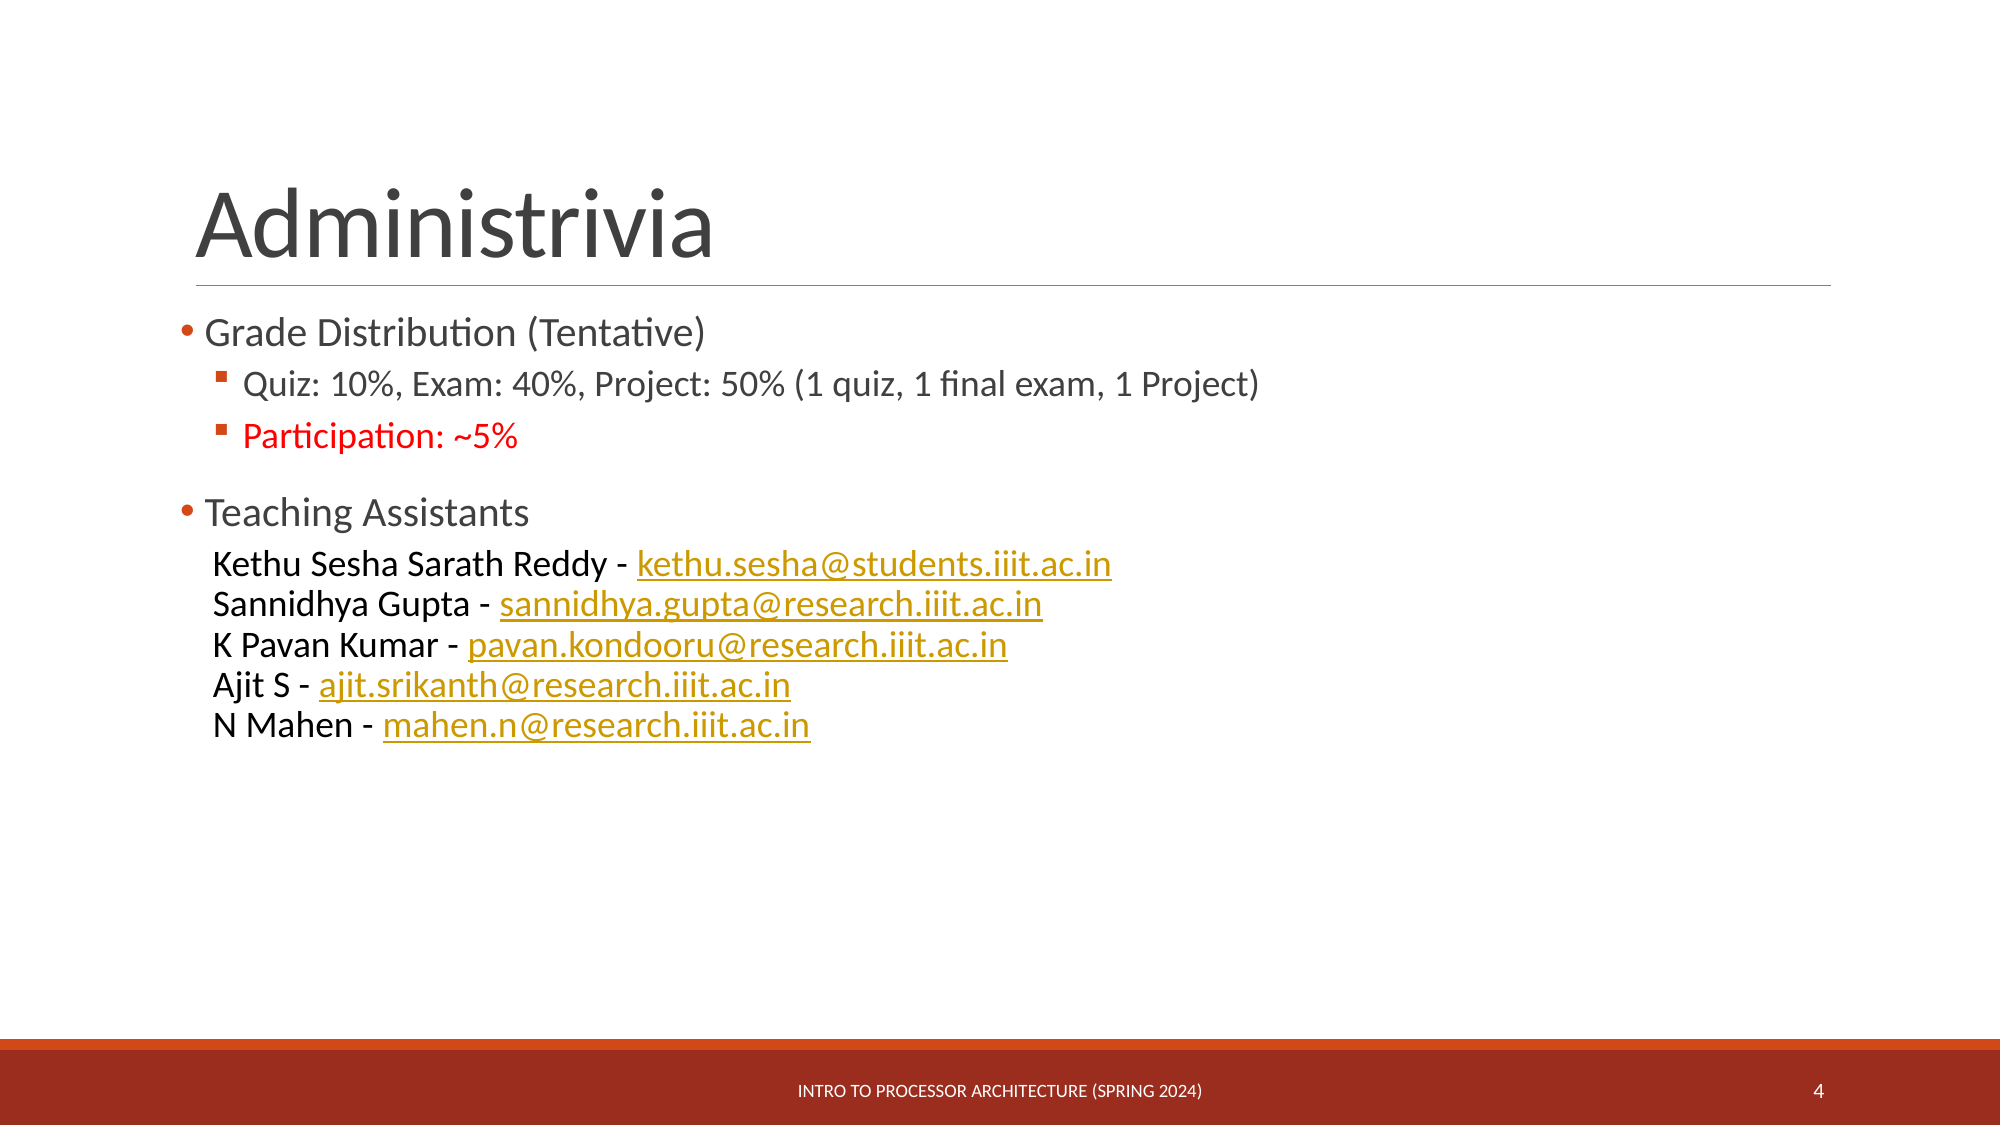

# Administrivia
 Grade Distribution (Tentative)
Quiz: 10%, Exam: 40%, Project: 50% (1 quiz, 1 final exam, 1 Project)
Participation: ~5%
 Teaching Assistants
Kethu Sesha Sarath Reddy - kethu.sesha@students.iiit.ac.in
Sannidhya Gupta - sannidhya.gupta@research.iiit.ac.in
K Pavan Kumar - pavan.kondooru@research.iiit.ac.in
Ajit S - ajit.srikanth@research.iiit.ac.in
N Mahen - mahen.n@research.iiit.ac.in
Intro to Processor Architecture (Spring 2024)
4